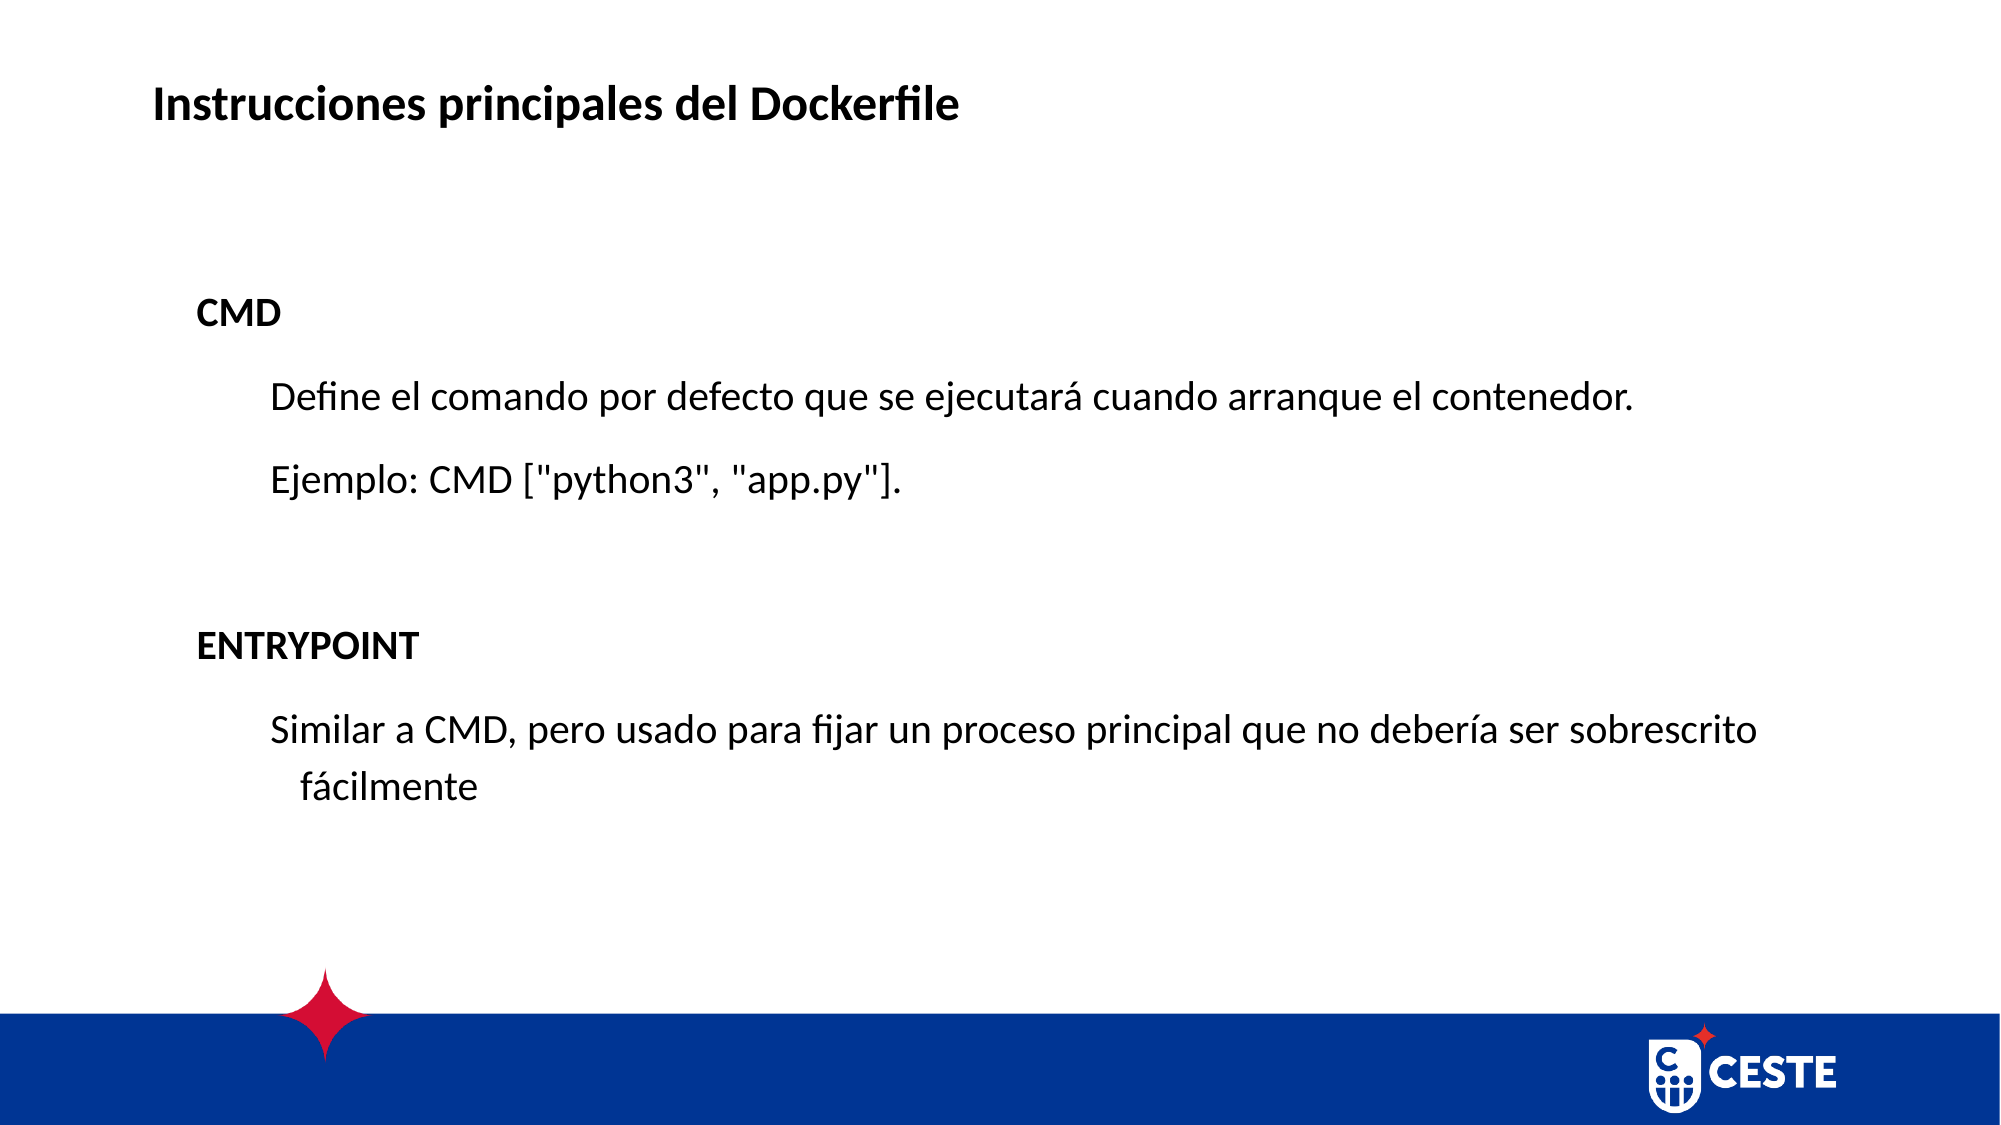

# Instrucciones principales del Dockerfile

CMD
Define el comando por defecto que se ejecutará cuando arranque el contenedor.
Ejemplo: CMD ["python3", "app.py"].

ENTRYPOINT
Similar a CMD, pero usado para fijar un proceso principal que no debería ser sobrescrito fácilmente